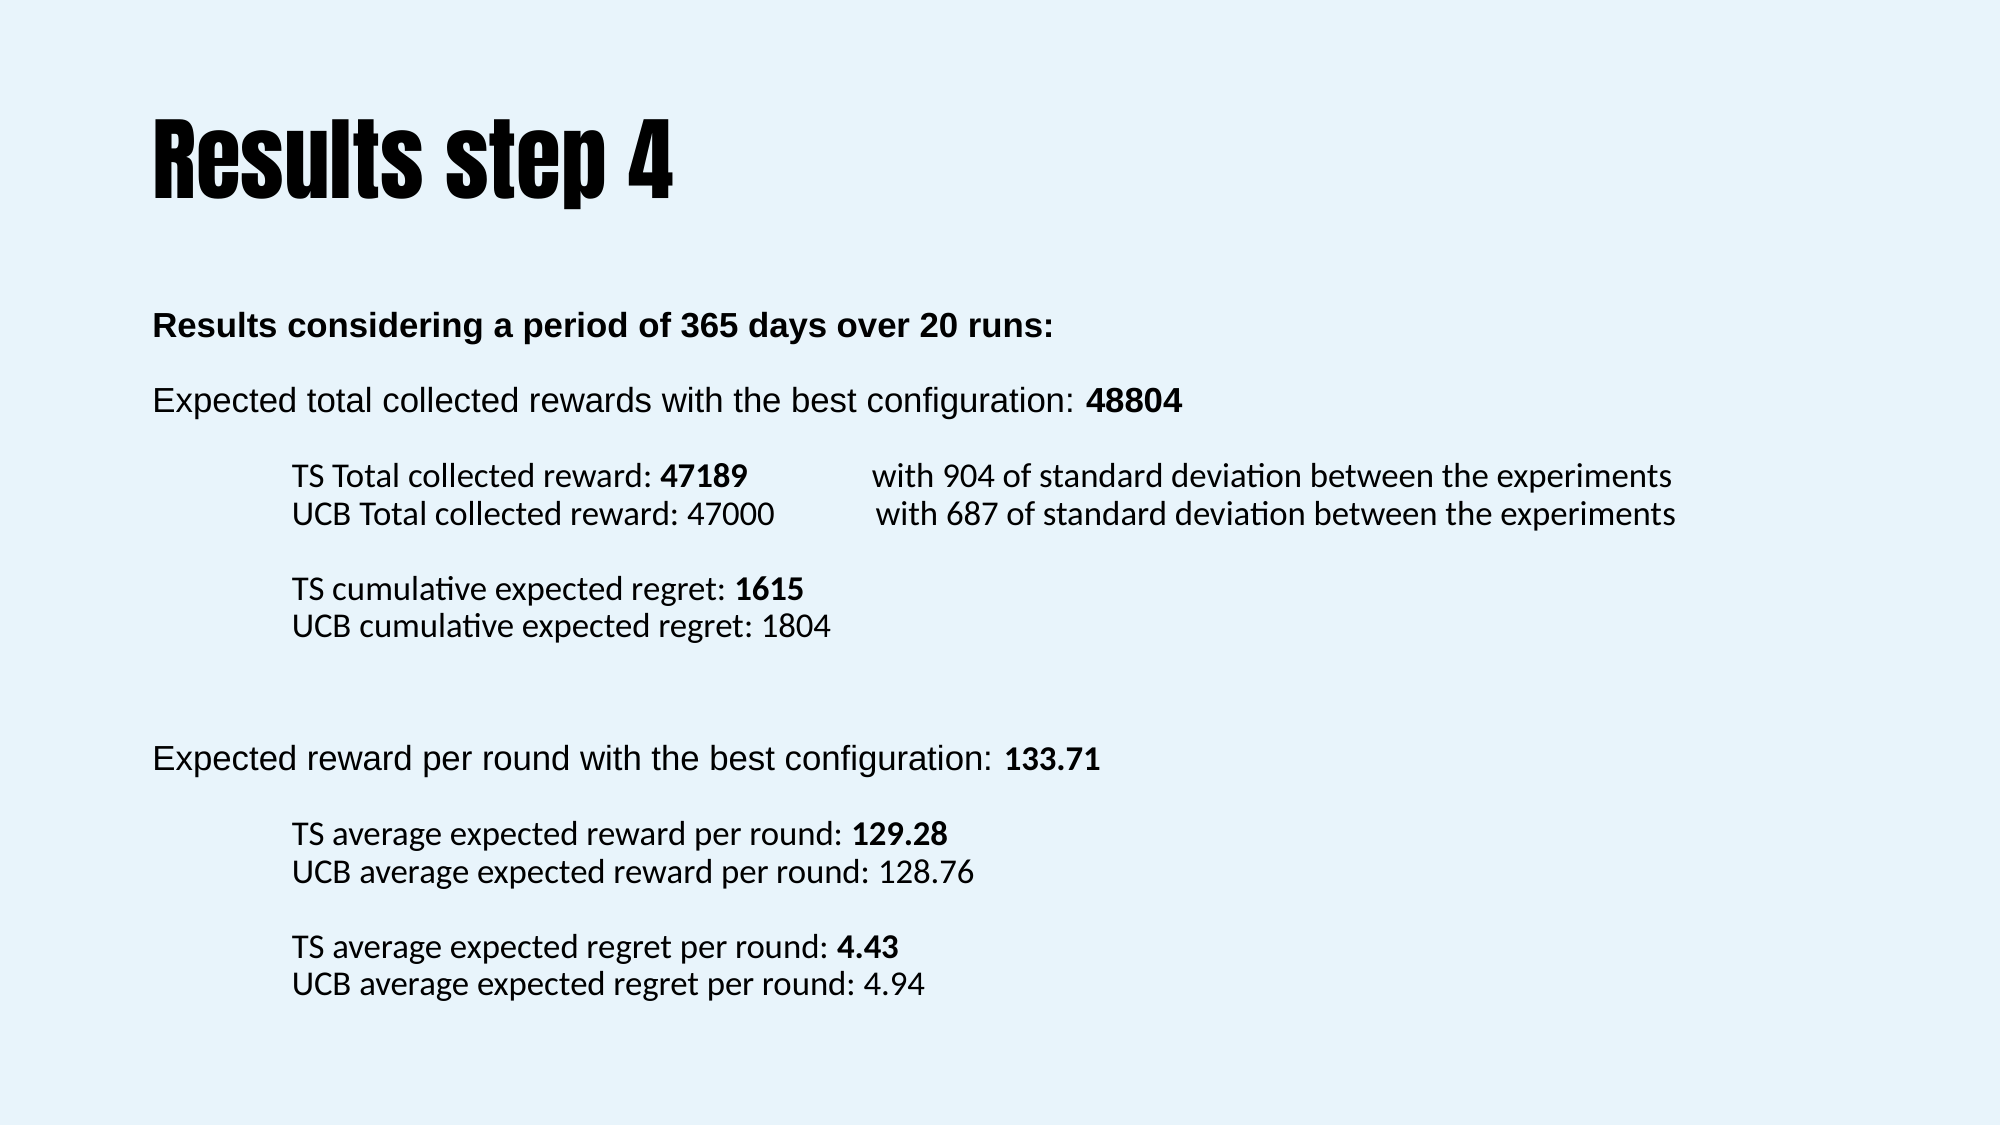

# Results step 4
Results considering a period of 365 days over 20 runs:

Expected total collected rewards with the best configuration: 48804

	TS Total collected reward: 47189                with 904 of standard deviation between the experiments
	UCB Total collected reward: 47000             with 687 of standard deviation between the experiments

	TS cumulative expected regret: 1615
	UCB cumulative expected regret: 1804

Expected reward per round with the best configuration: 133.71

	TS average expected reward per round: 129.28
	UCB average expected reward per round: 128.76

	TS average expected regret per round: 4.43
	UCB average expected regret per round: 4.94